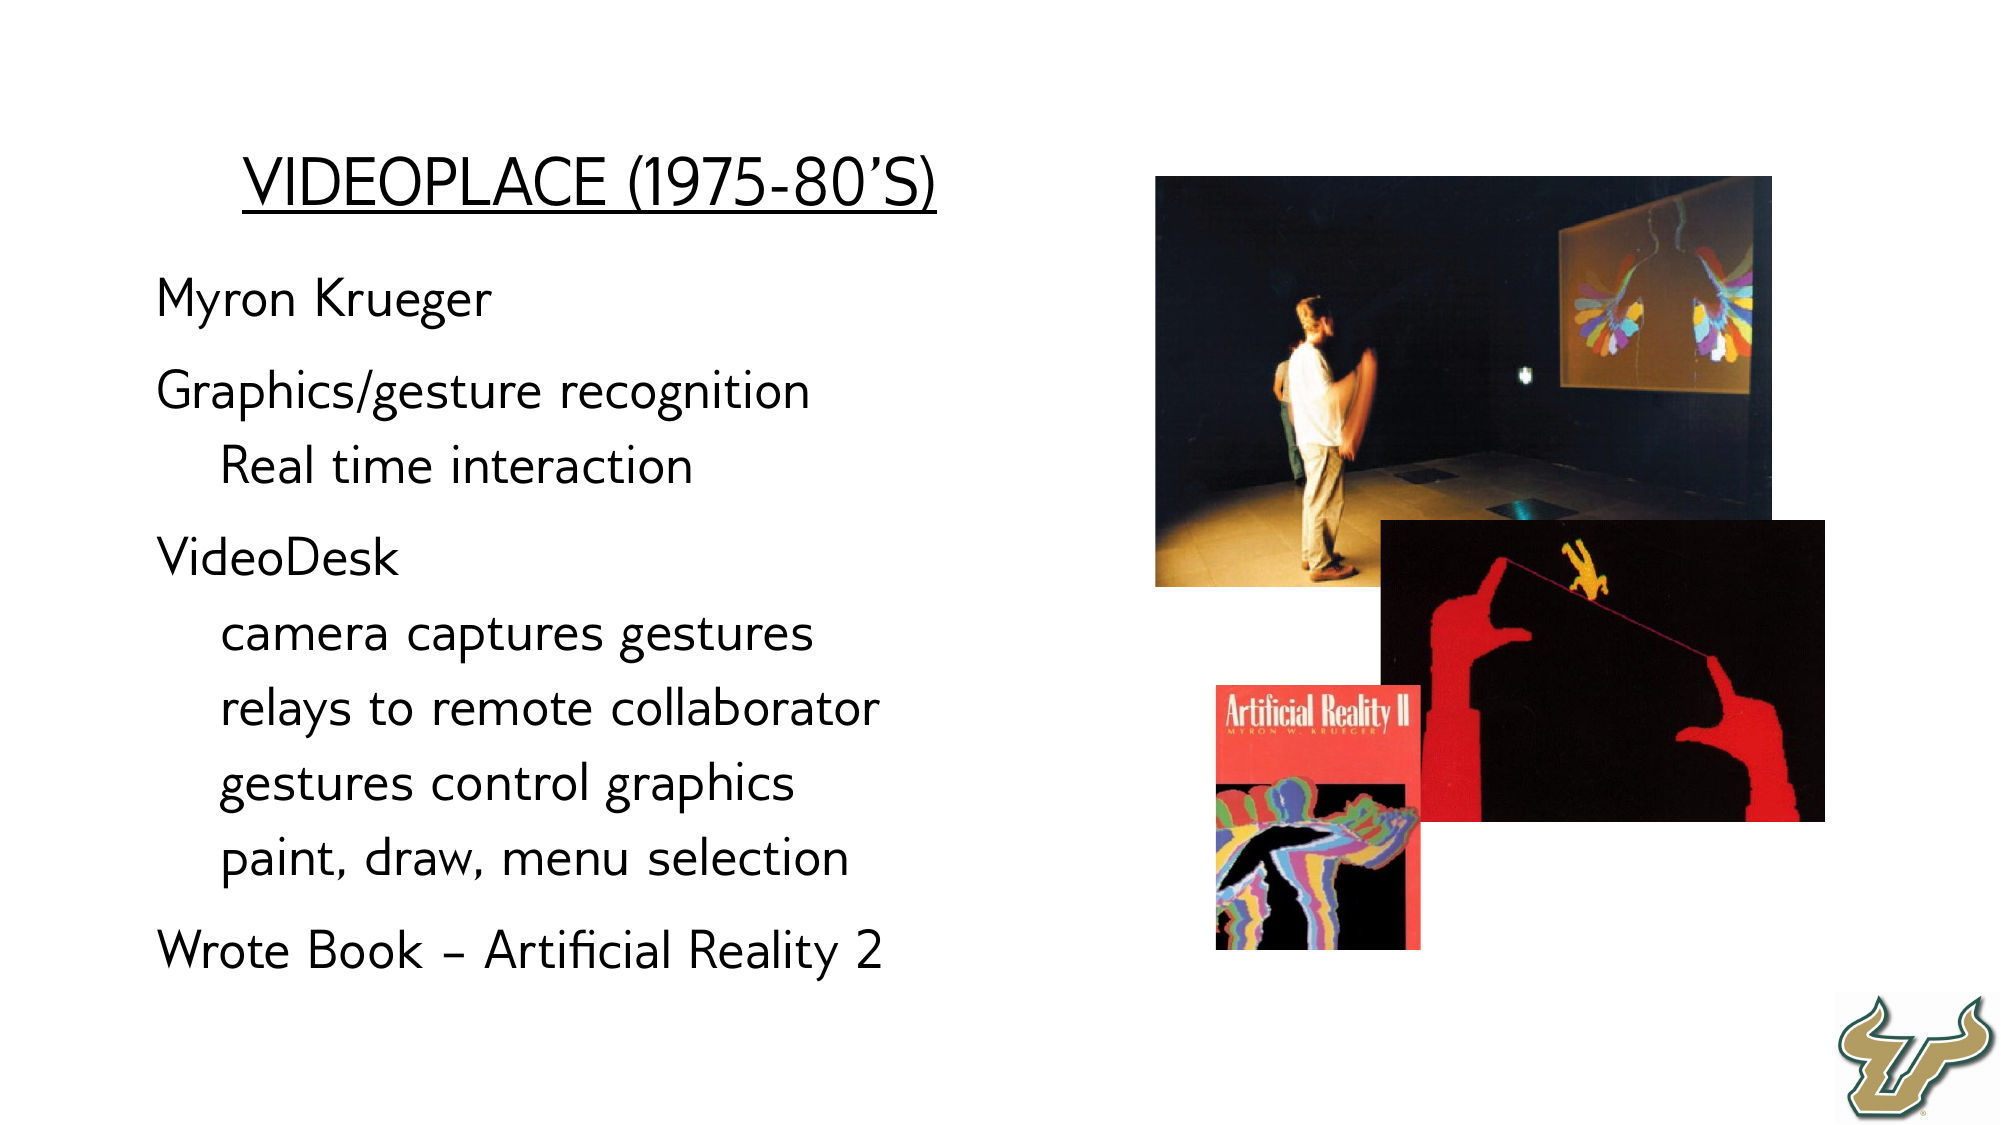

VideoPlace (1975-80’s)
Myron Krueger
Graphics/gesture recognition
Real time interaction
VideoDesk
camera captures gestures
relays to remote collaborator
gestures control graphics
paint, draw, menu selection
Wrote Book – Artificial Reality 2